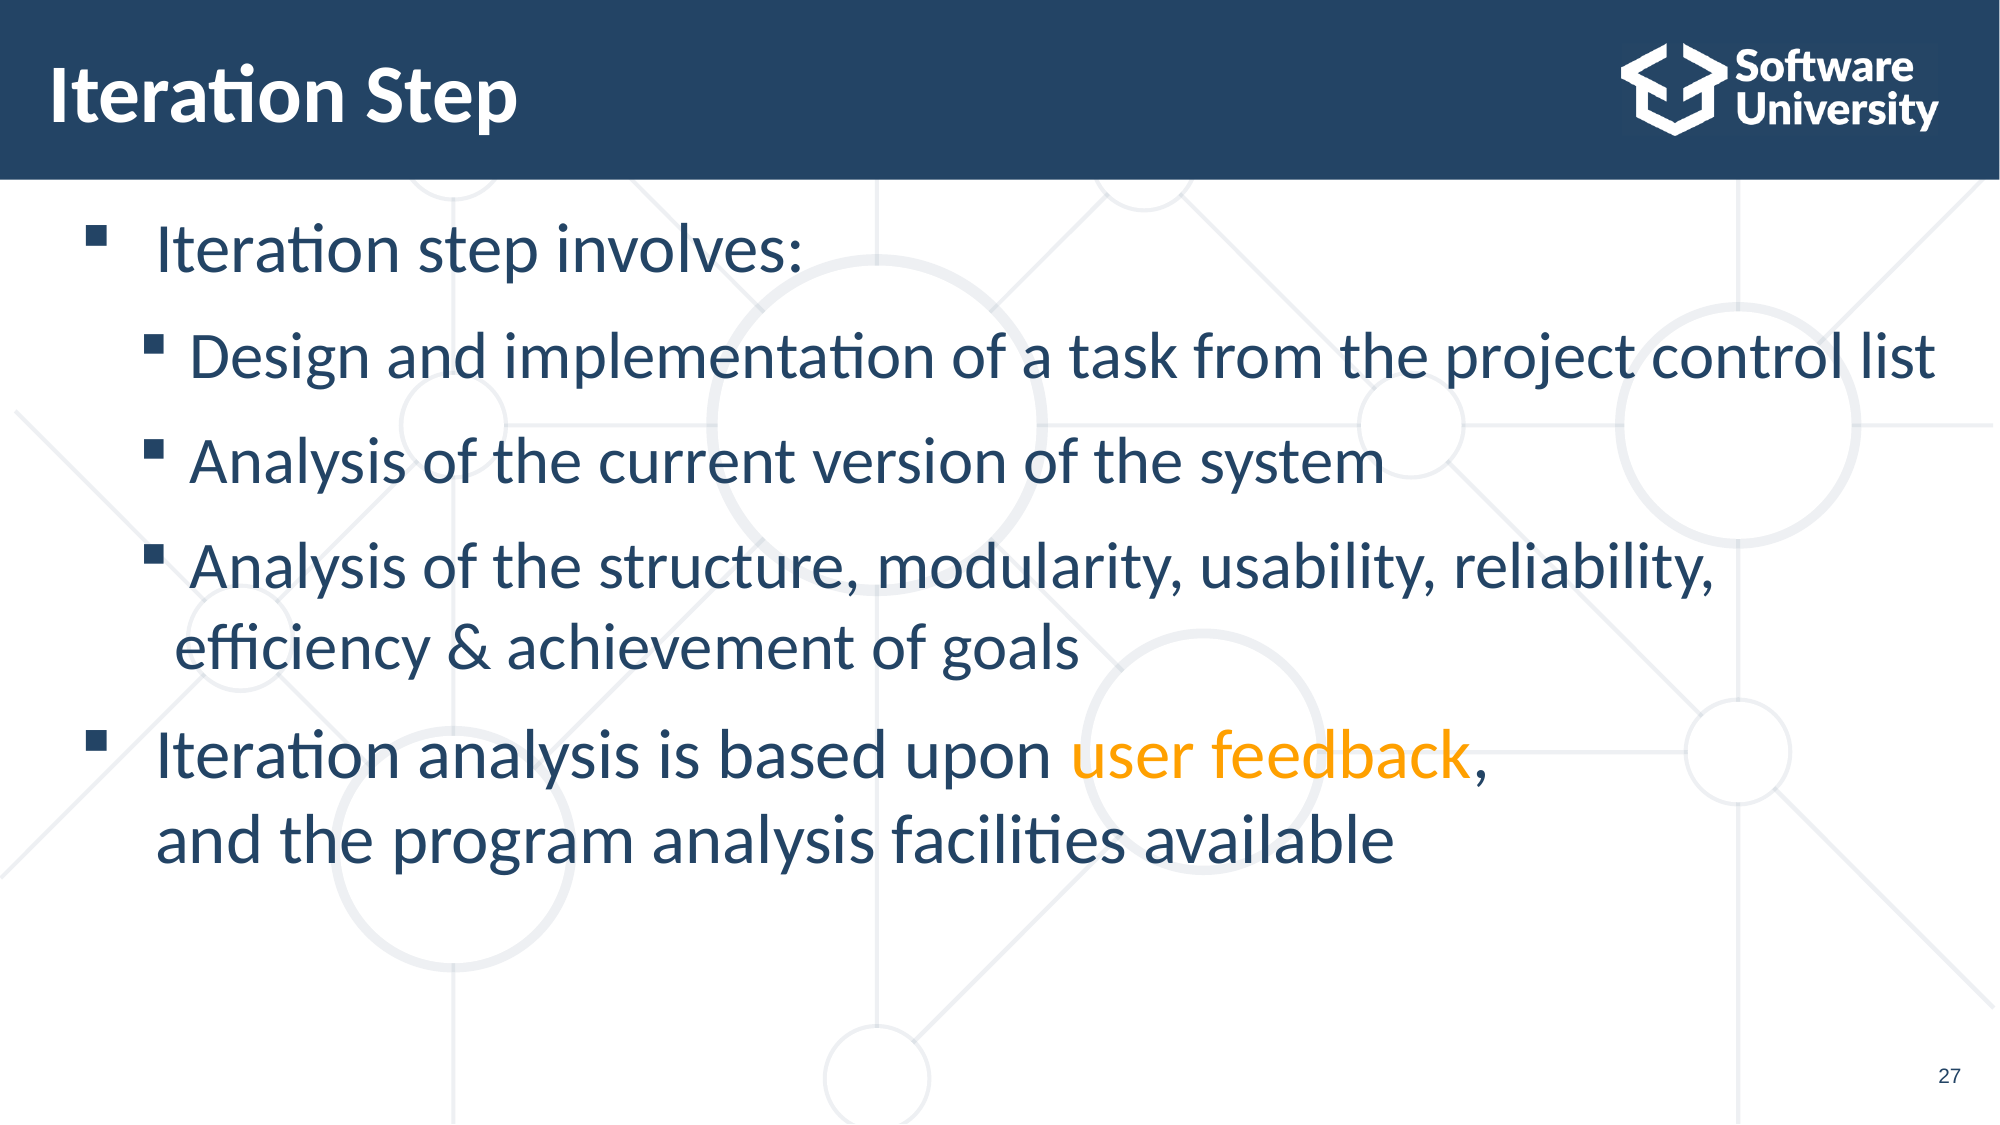

# Iteration Step
Iteration step involves:
 Design and implementation of a task from the project control list
 Analysis of the current version of the system
 Analysis of the structure, modularity, usability, reliability,
efficiency & achievement of goals
Iteration analysis is based upon user feedback,
and the program analysis facilities available
27